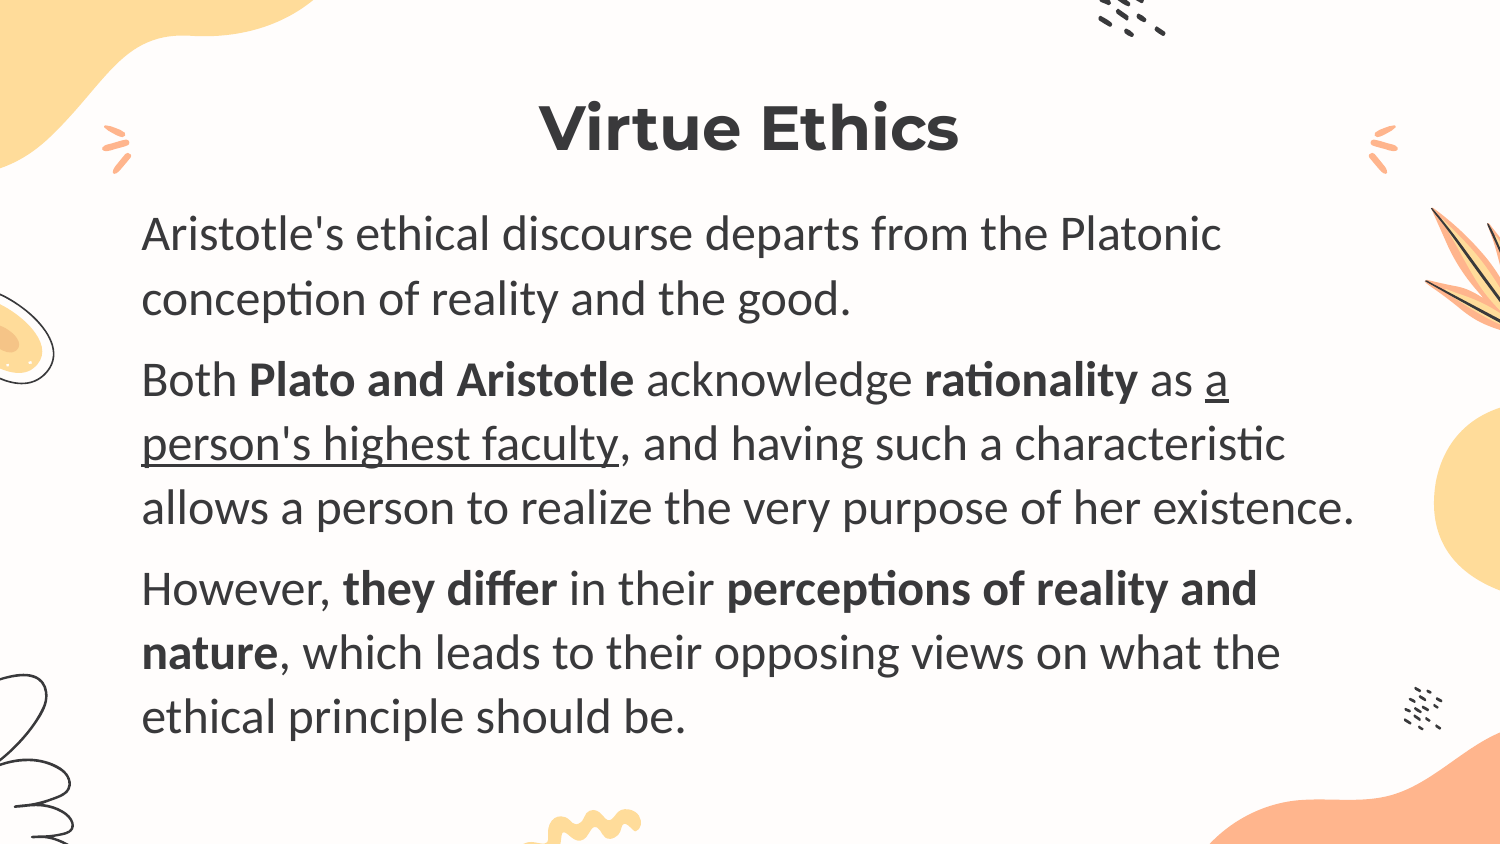

# Virtue Ethics
Aristotle's ethical discourse departs from the Platonic conception of reality and the good.
Both Plato and Aristotle acknowledge rationality as a person's highest faculty, and having such a characteristic allows a person to realize the very purpose of her existence.
However, they differ in their perceptions of reality and nature, which leads to their opposing views on what the ethical principle should be.